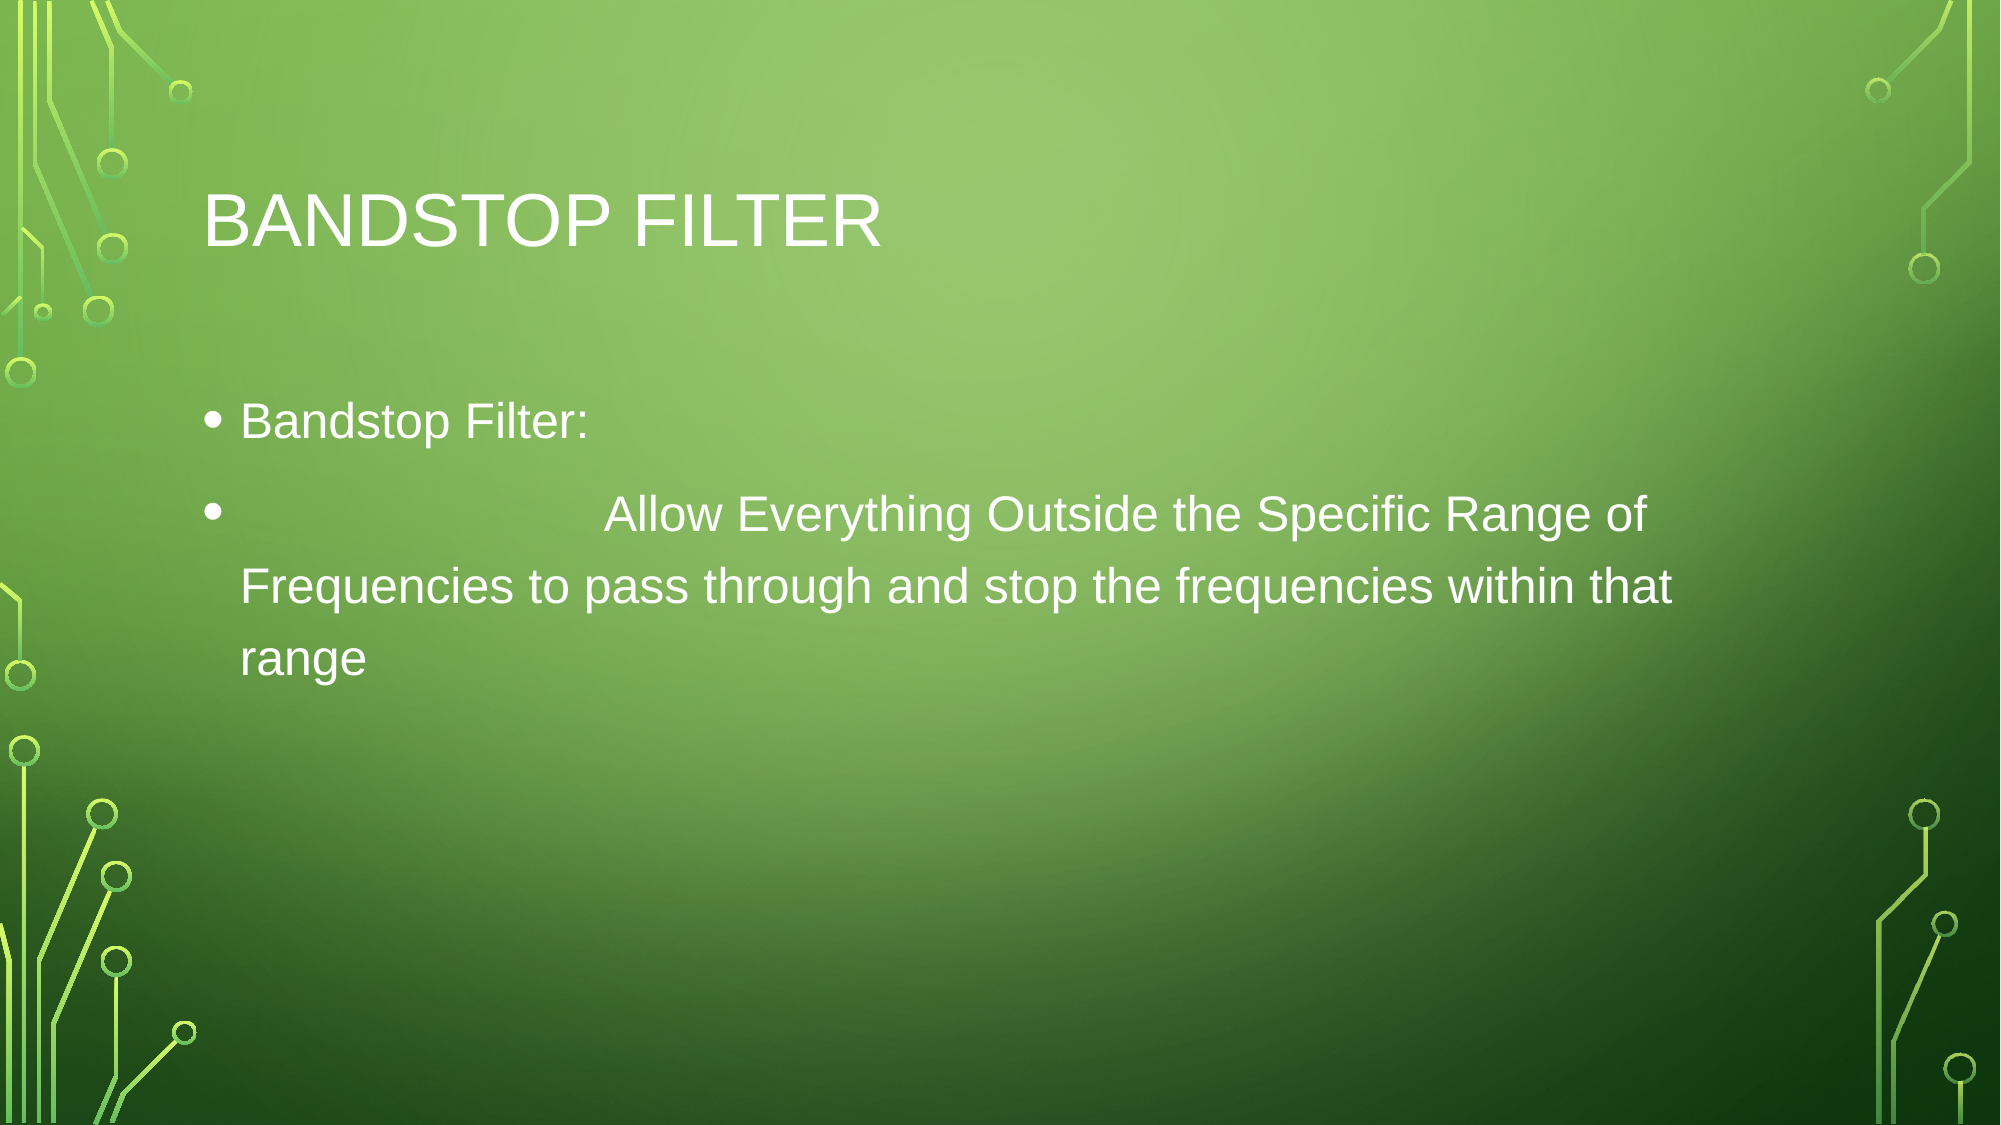

# Bandstop Filter
Bandstop Filter:
                          Allow Everything Outside the Specific Range of Frequencies to pass through and stop the frequencies within that range